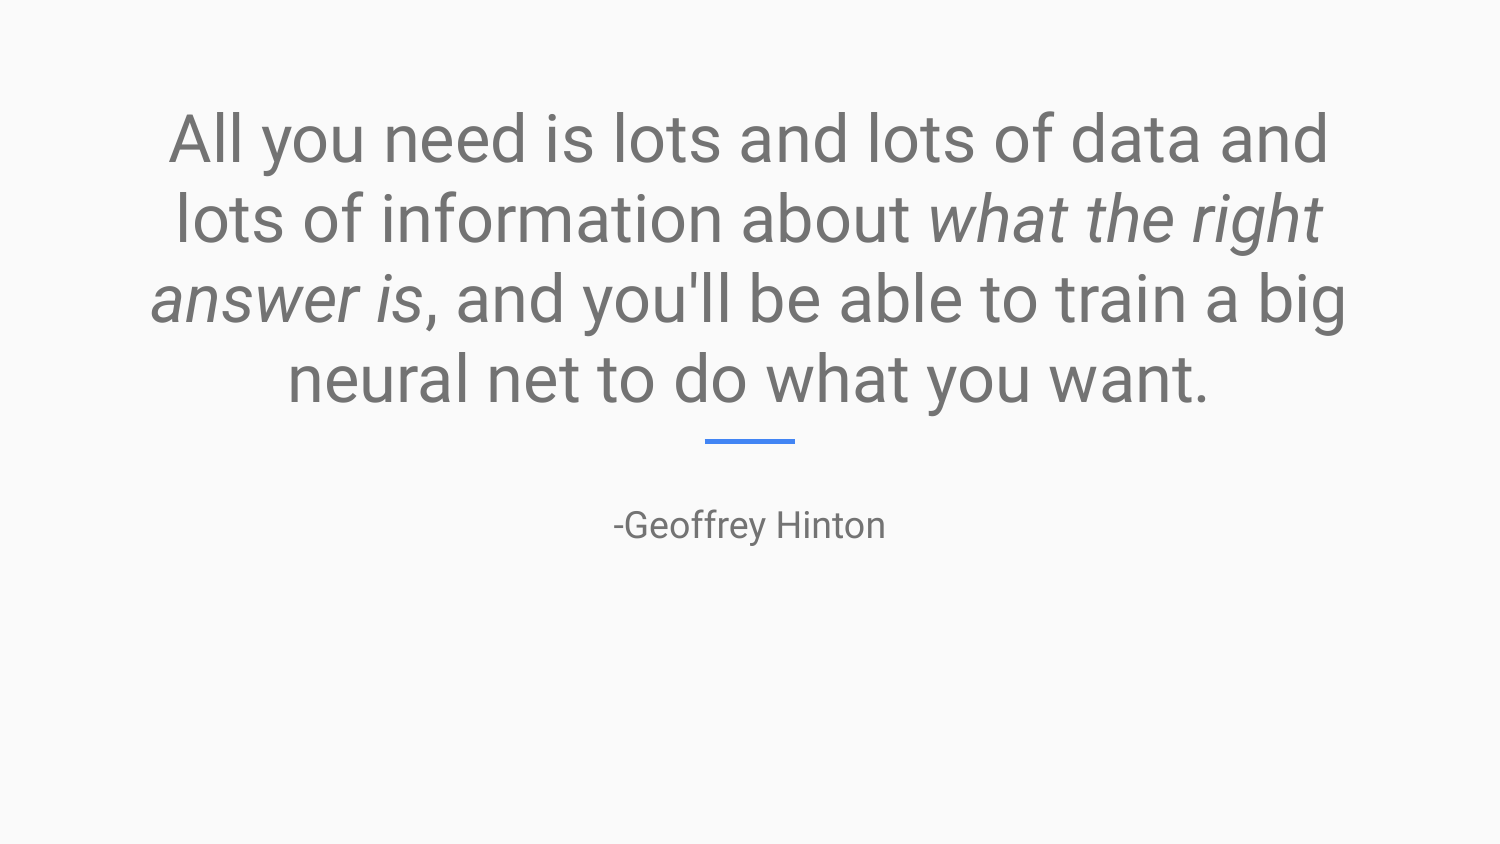

All you need is lots and lots of data and lots of information about what the right answer is, and you'll be able to train a big neural net to do what you want.

-Geoffrey Hinton